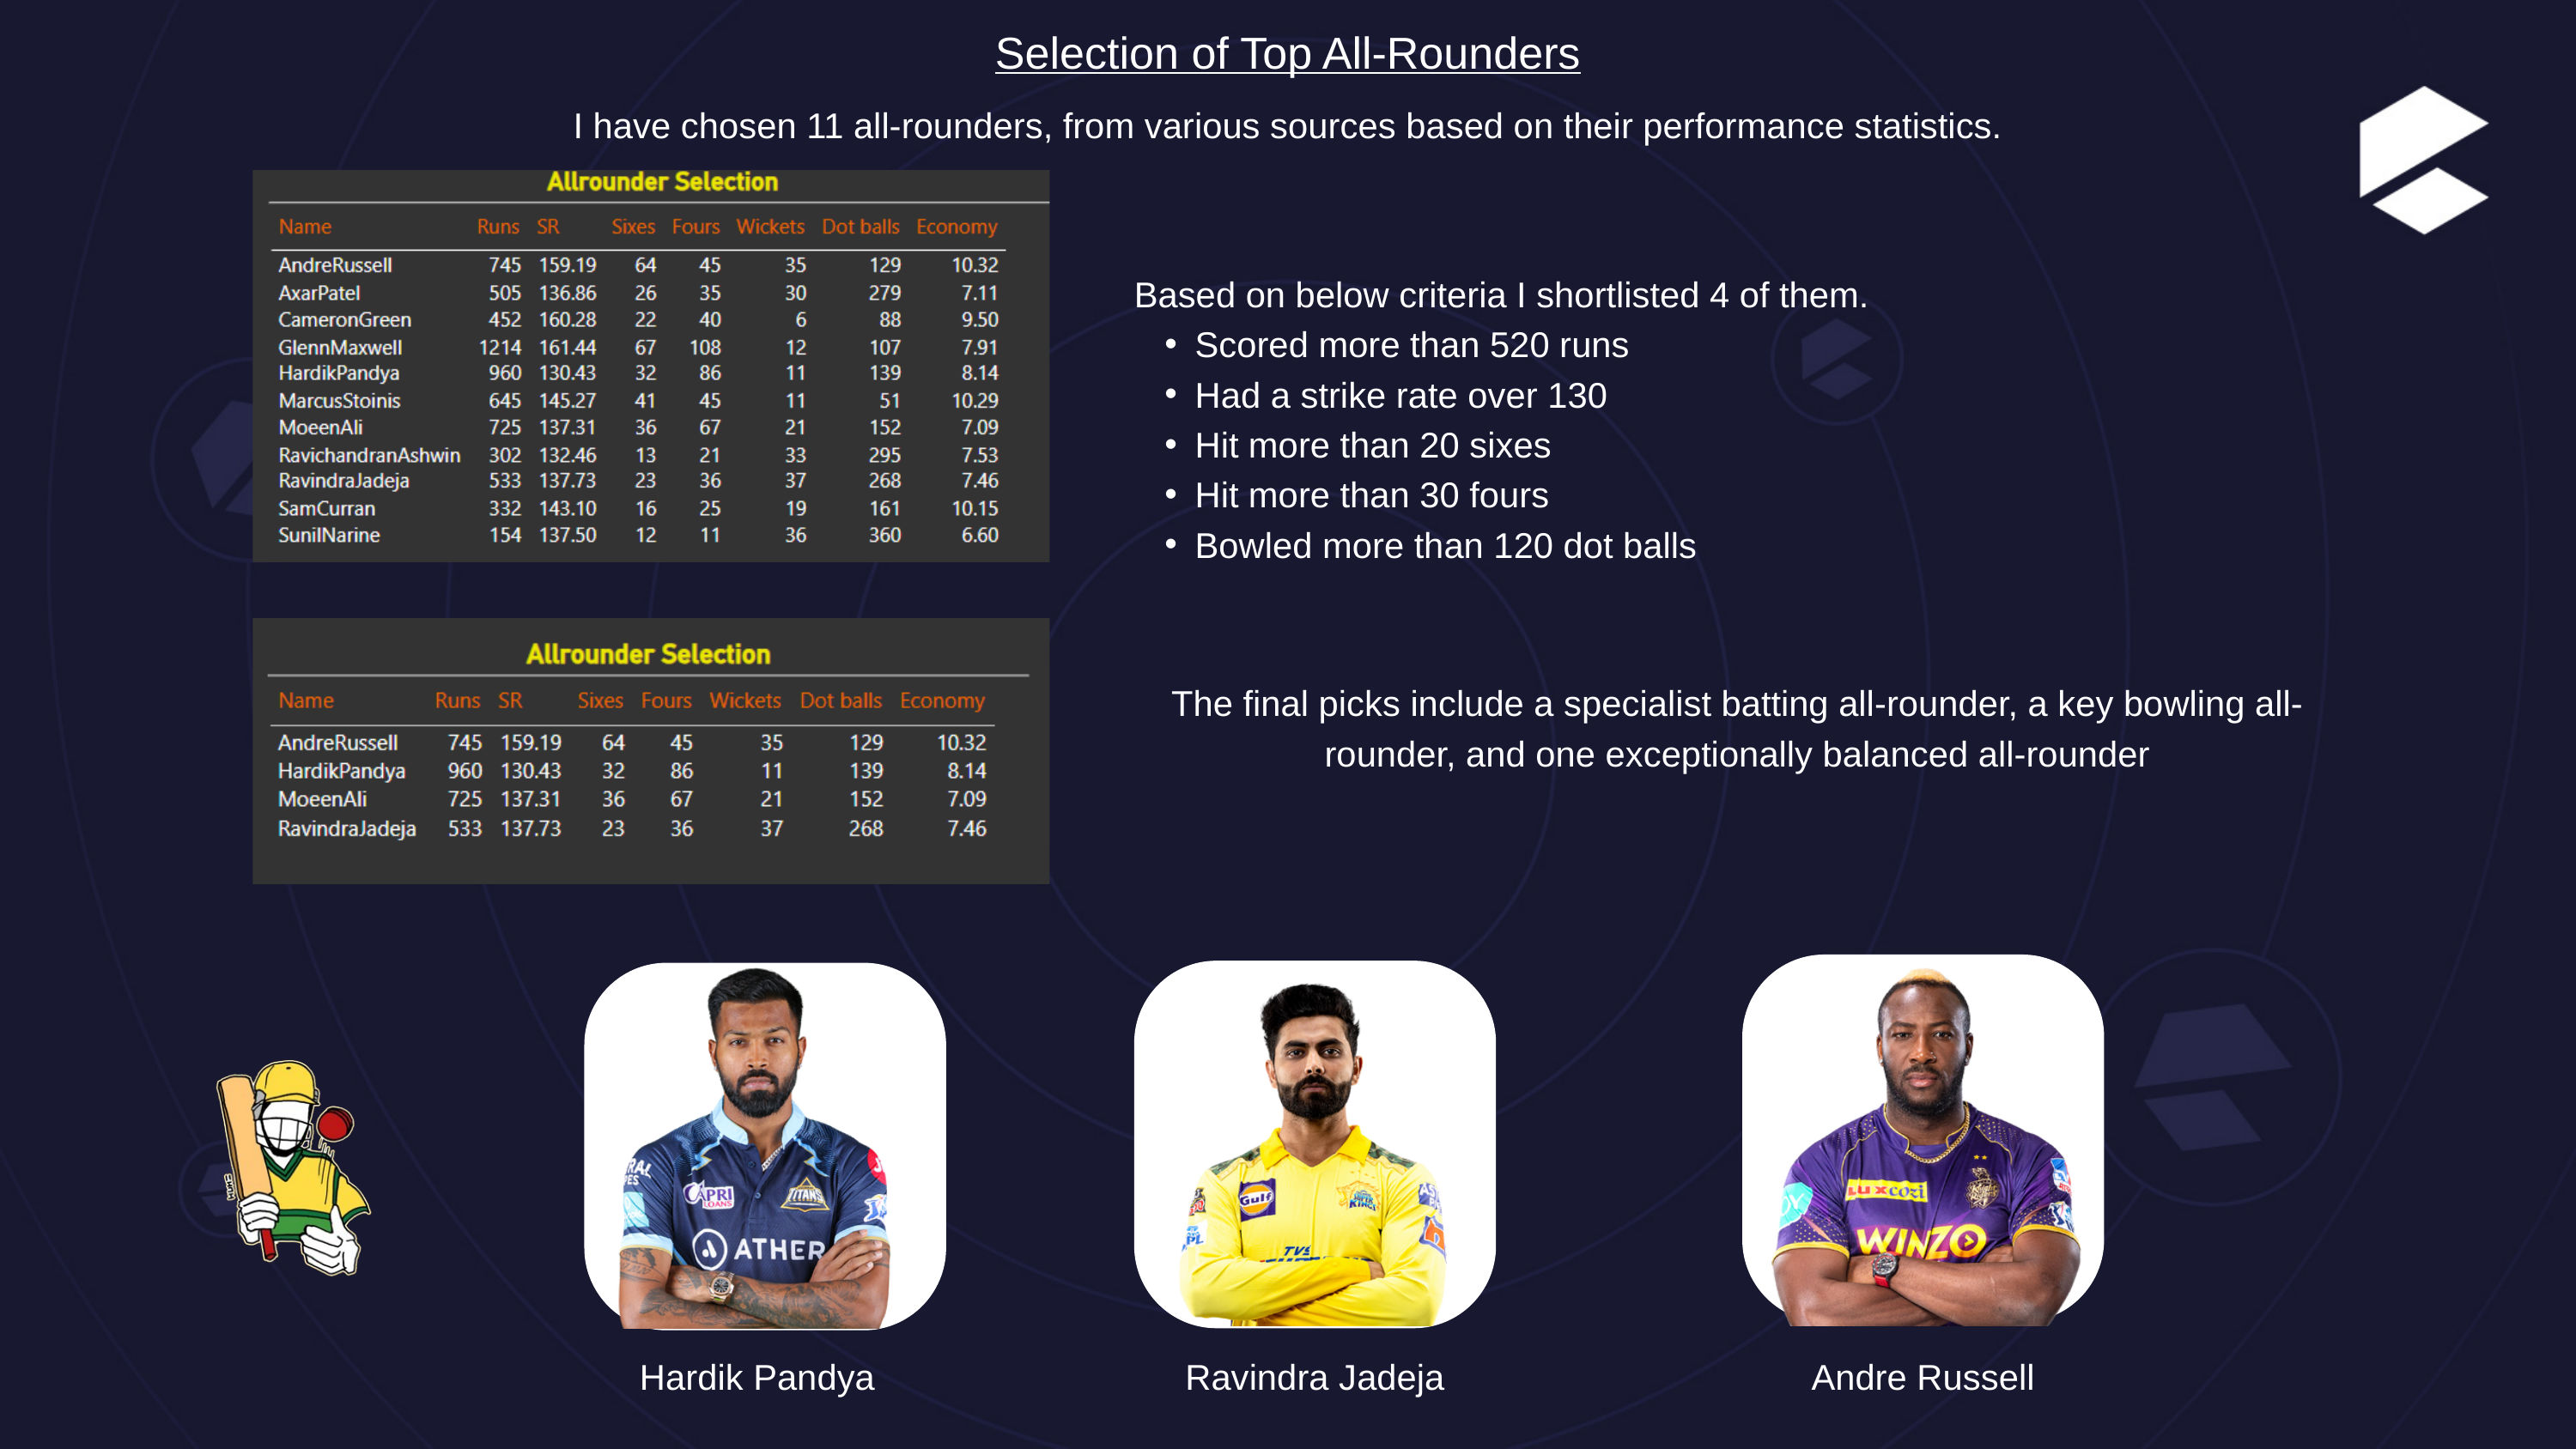

Selection of Top All-Rounders
I have chosen 11 all-rounders, from various sources based on their performance statistics.

Based on below criteria I shortlisted 4 of them.
Scored more than 520 runs
Had a strike rate over 130
Hit more than 20 sixes
Hit more than 30 fours
Bowled more than 120 dot balls

The final picks include a specialist batting all-rounder, a key bowling all-rounder, and one exceptionally balanced all-rounder

Hardik Pandya
Ravindra Jadeja
Andre Russell